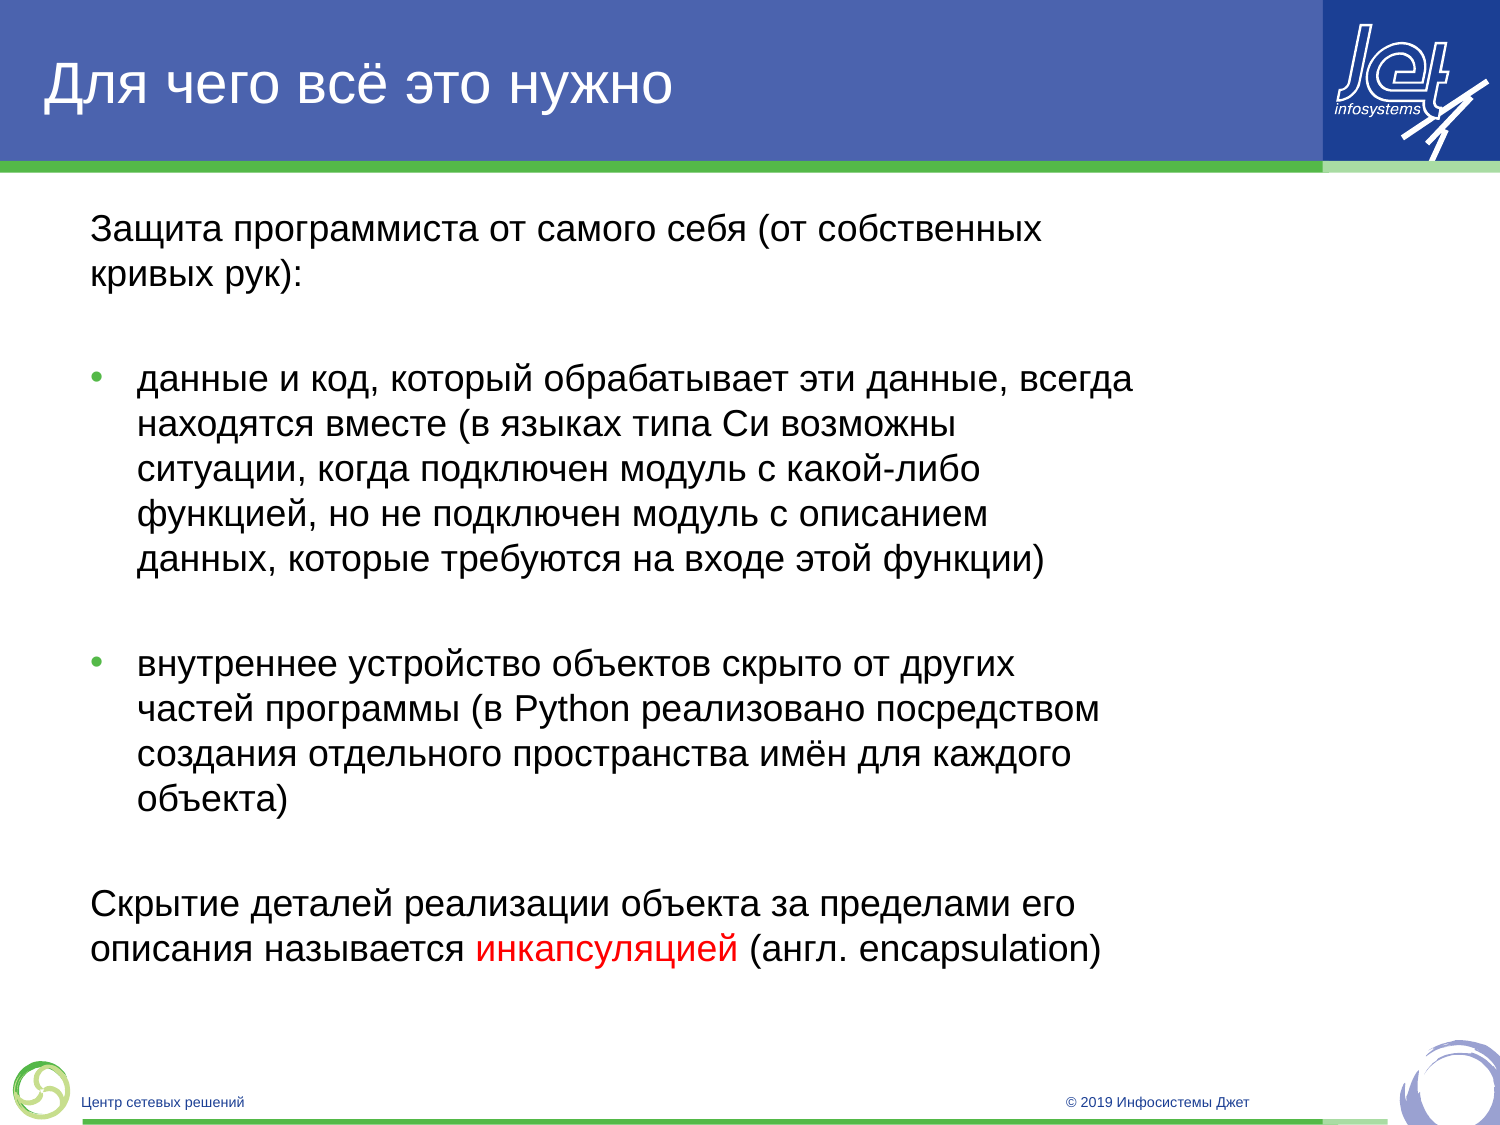

# Для чего всё это нужно
Защита программиста от самого себя (от собственных кривых рук):

данные и код, который обрабатывает эти данные, всегда находятся вместе (в языках типа Си возможны ситуации, когда подключен модуль с какой-либо функцией, но не подключен модуль с описанием данных, которые требуются на входе этой функции)

внутреннее устройство объектов скрыто от других частей программы (в Python реализовано посредством создания отдельного пространства имён для каждого объекта)

Скрытие деталей реализации объекта за пределами его описания называется инкапсуляцией (англ. encapsulation)